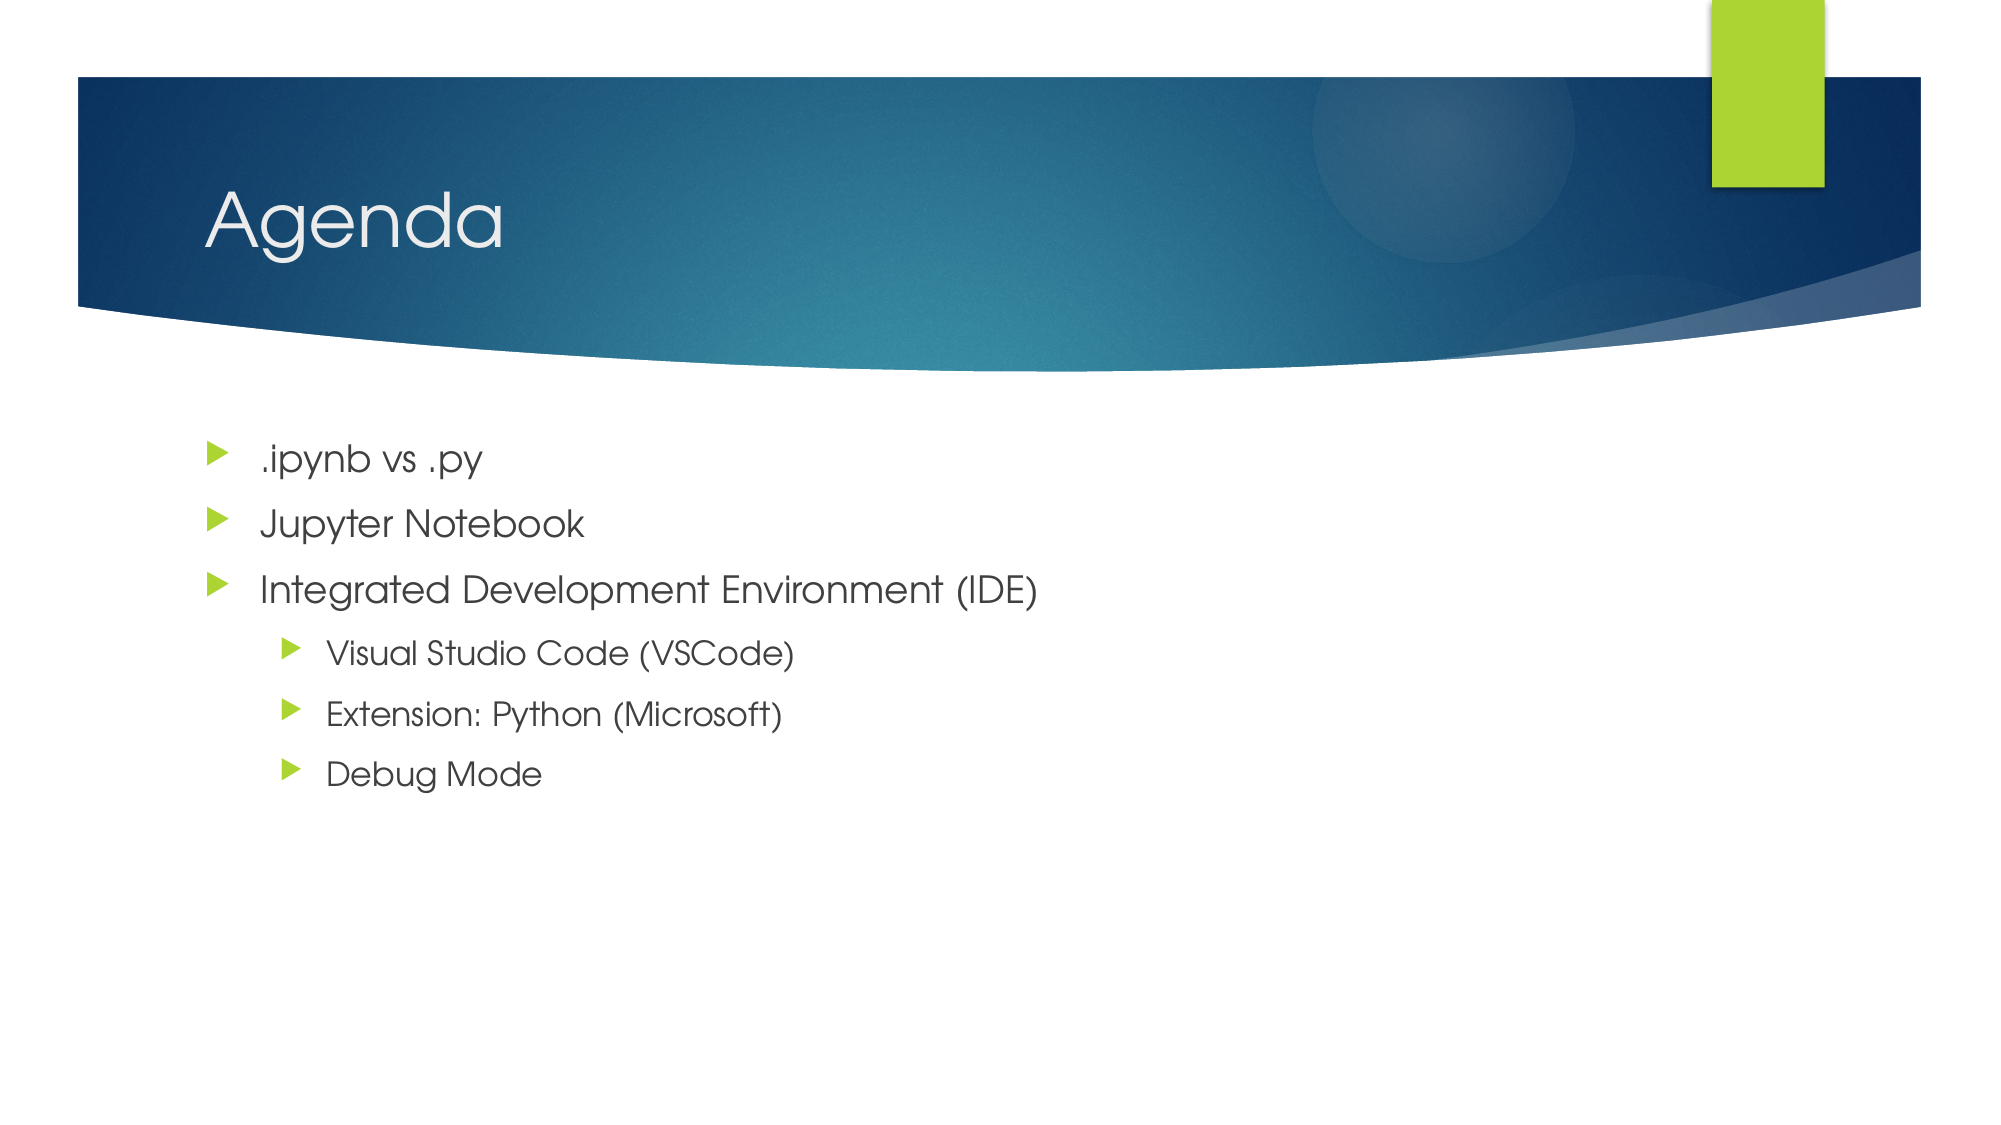

# Agenda
.ipynb vs .py
Jupyter Notebook
Integrated Development Environment (IDE)
Visual Studio Code (VSCode)
Extension: Python (Microsoft)
Debug Mode